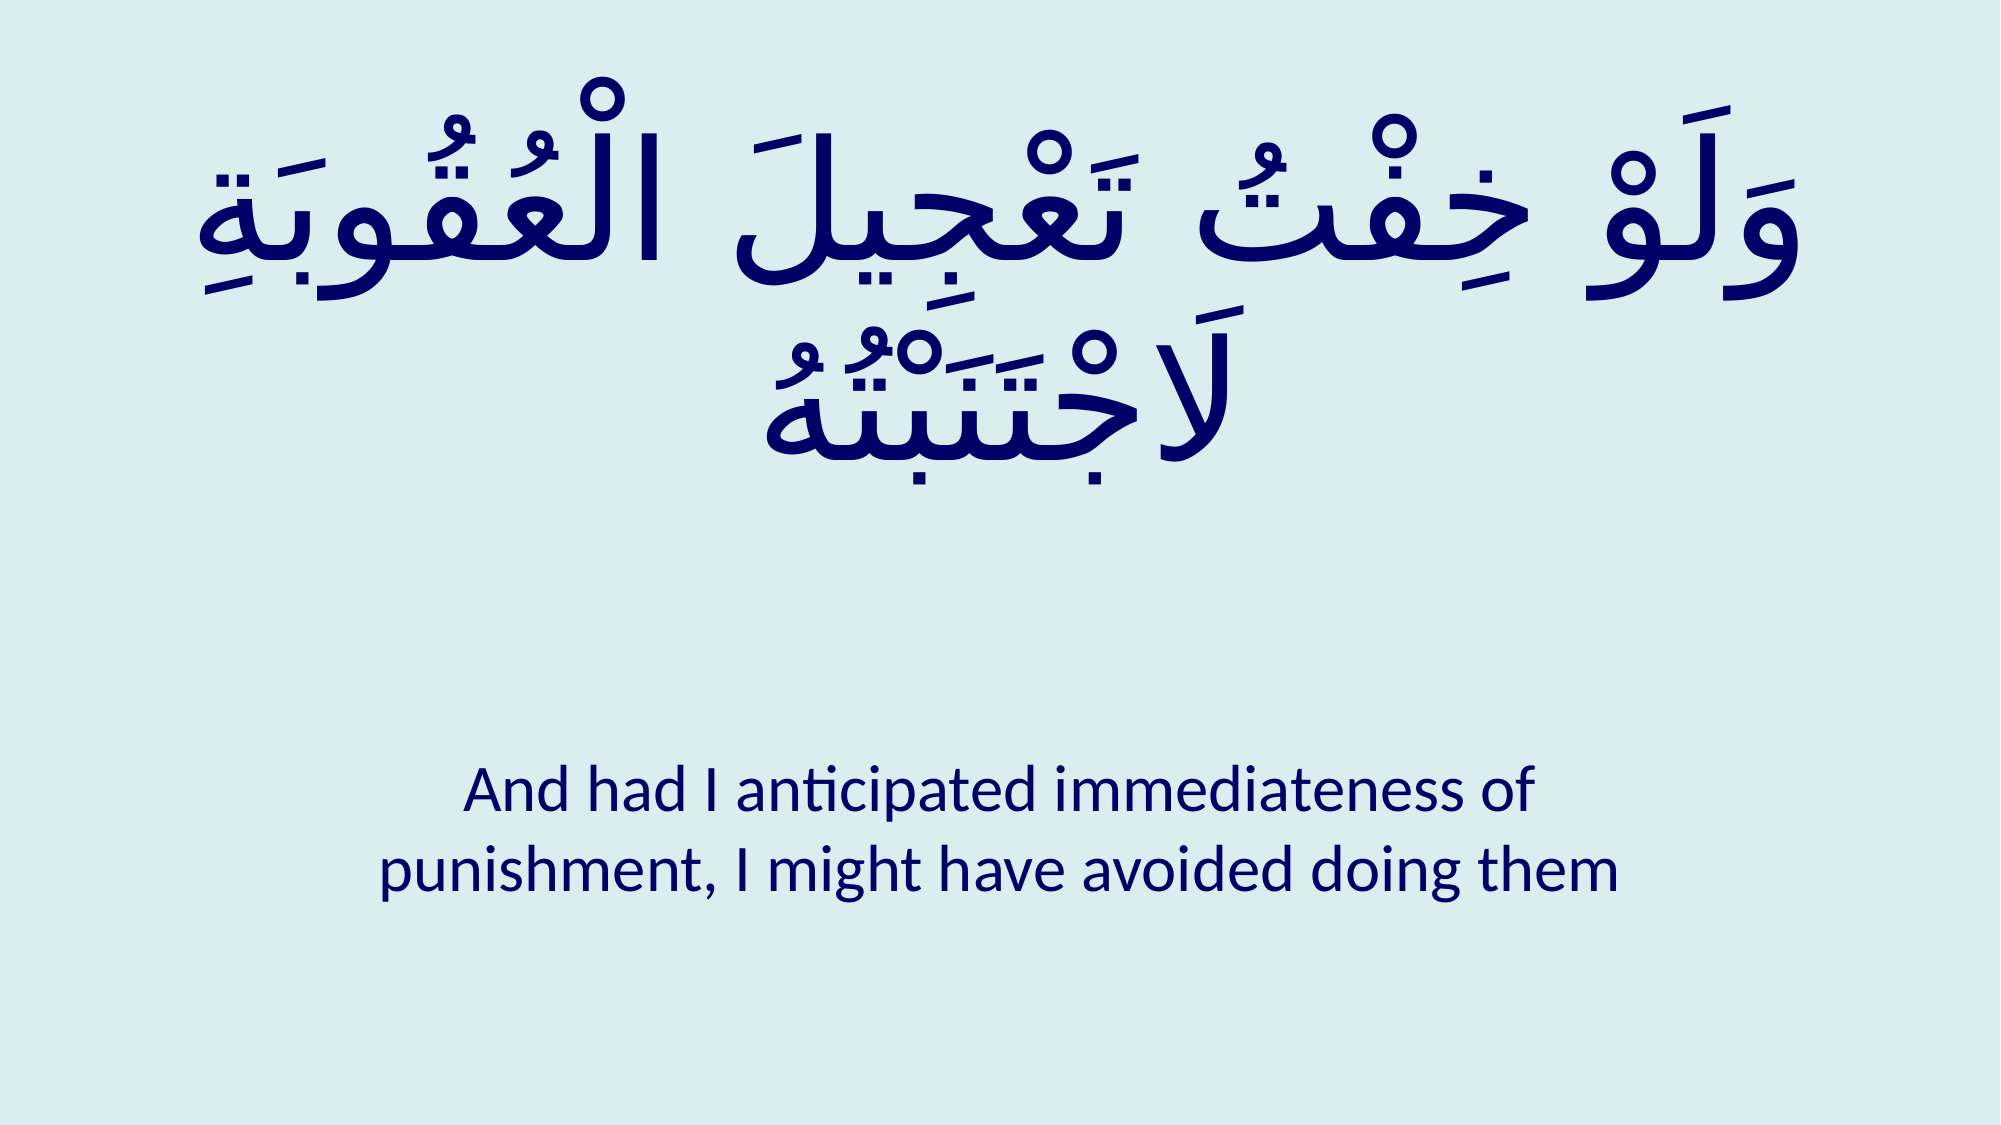

# وَلَوْ خِفْتُ تَعْجِيلَ الْعُقُوبَةِ لَاجْتَنَبْتُهُ
And had I anticipated immediateness of punishment, I might have avoided doing them